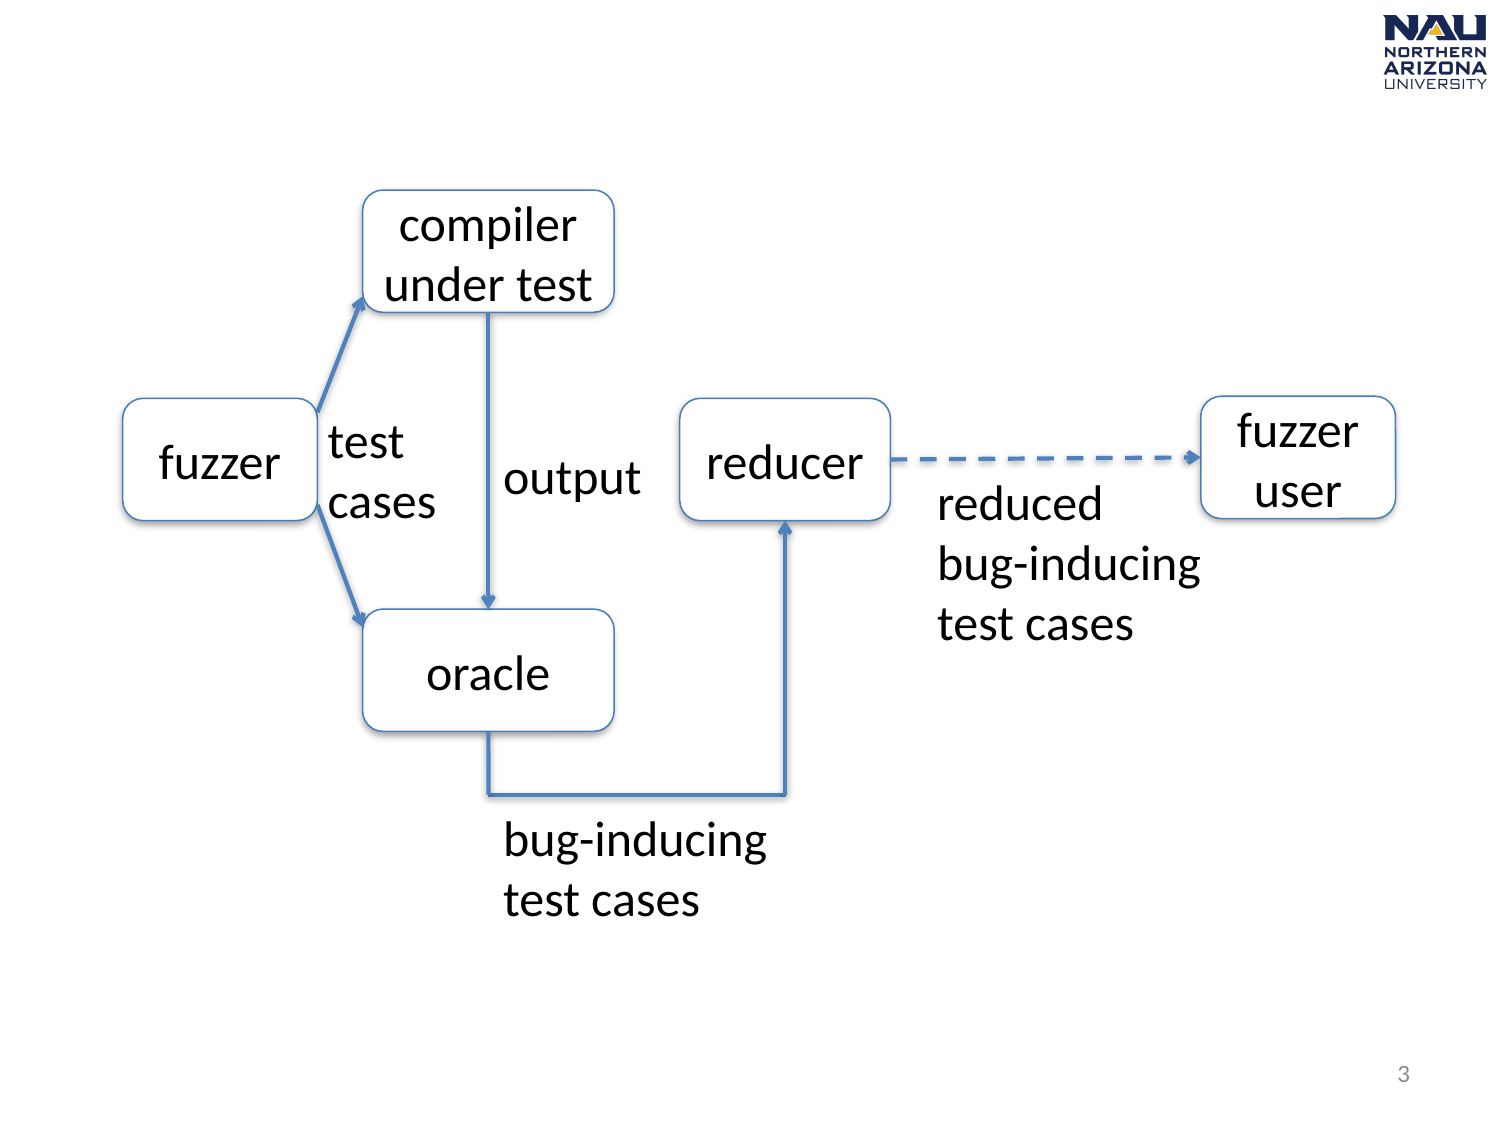

compiler under test
fuzzer user
fuzzer
reducer
test
cases
output
reduced
bug-inducing test cases
oracle
bug-inducing test cases
3